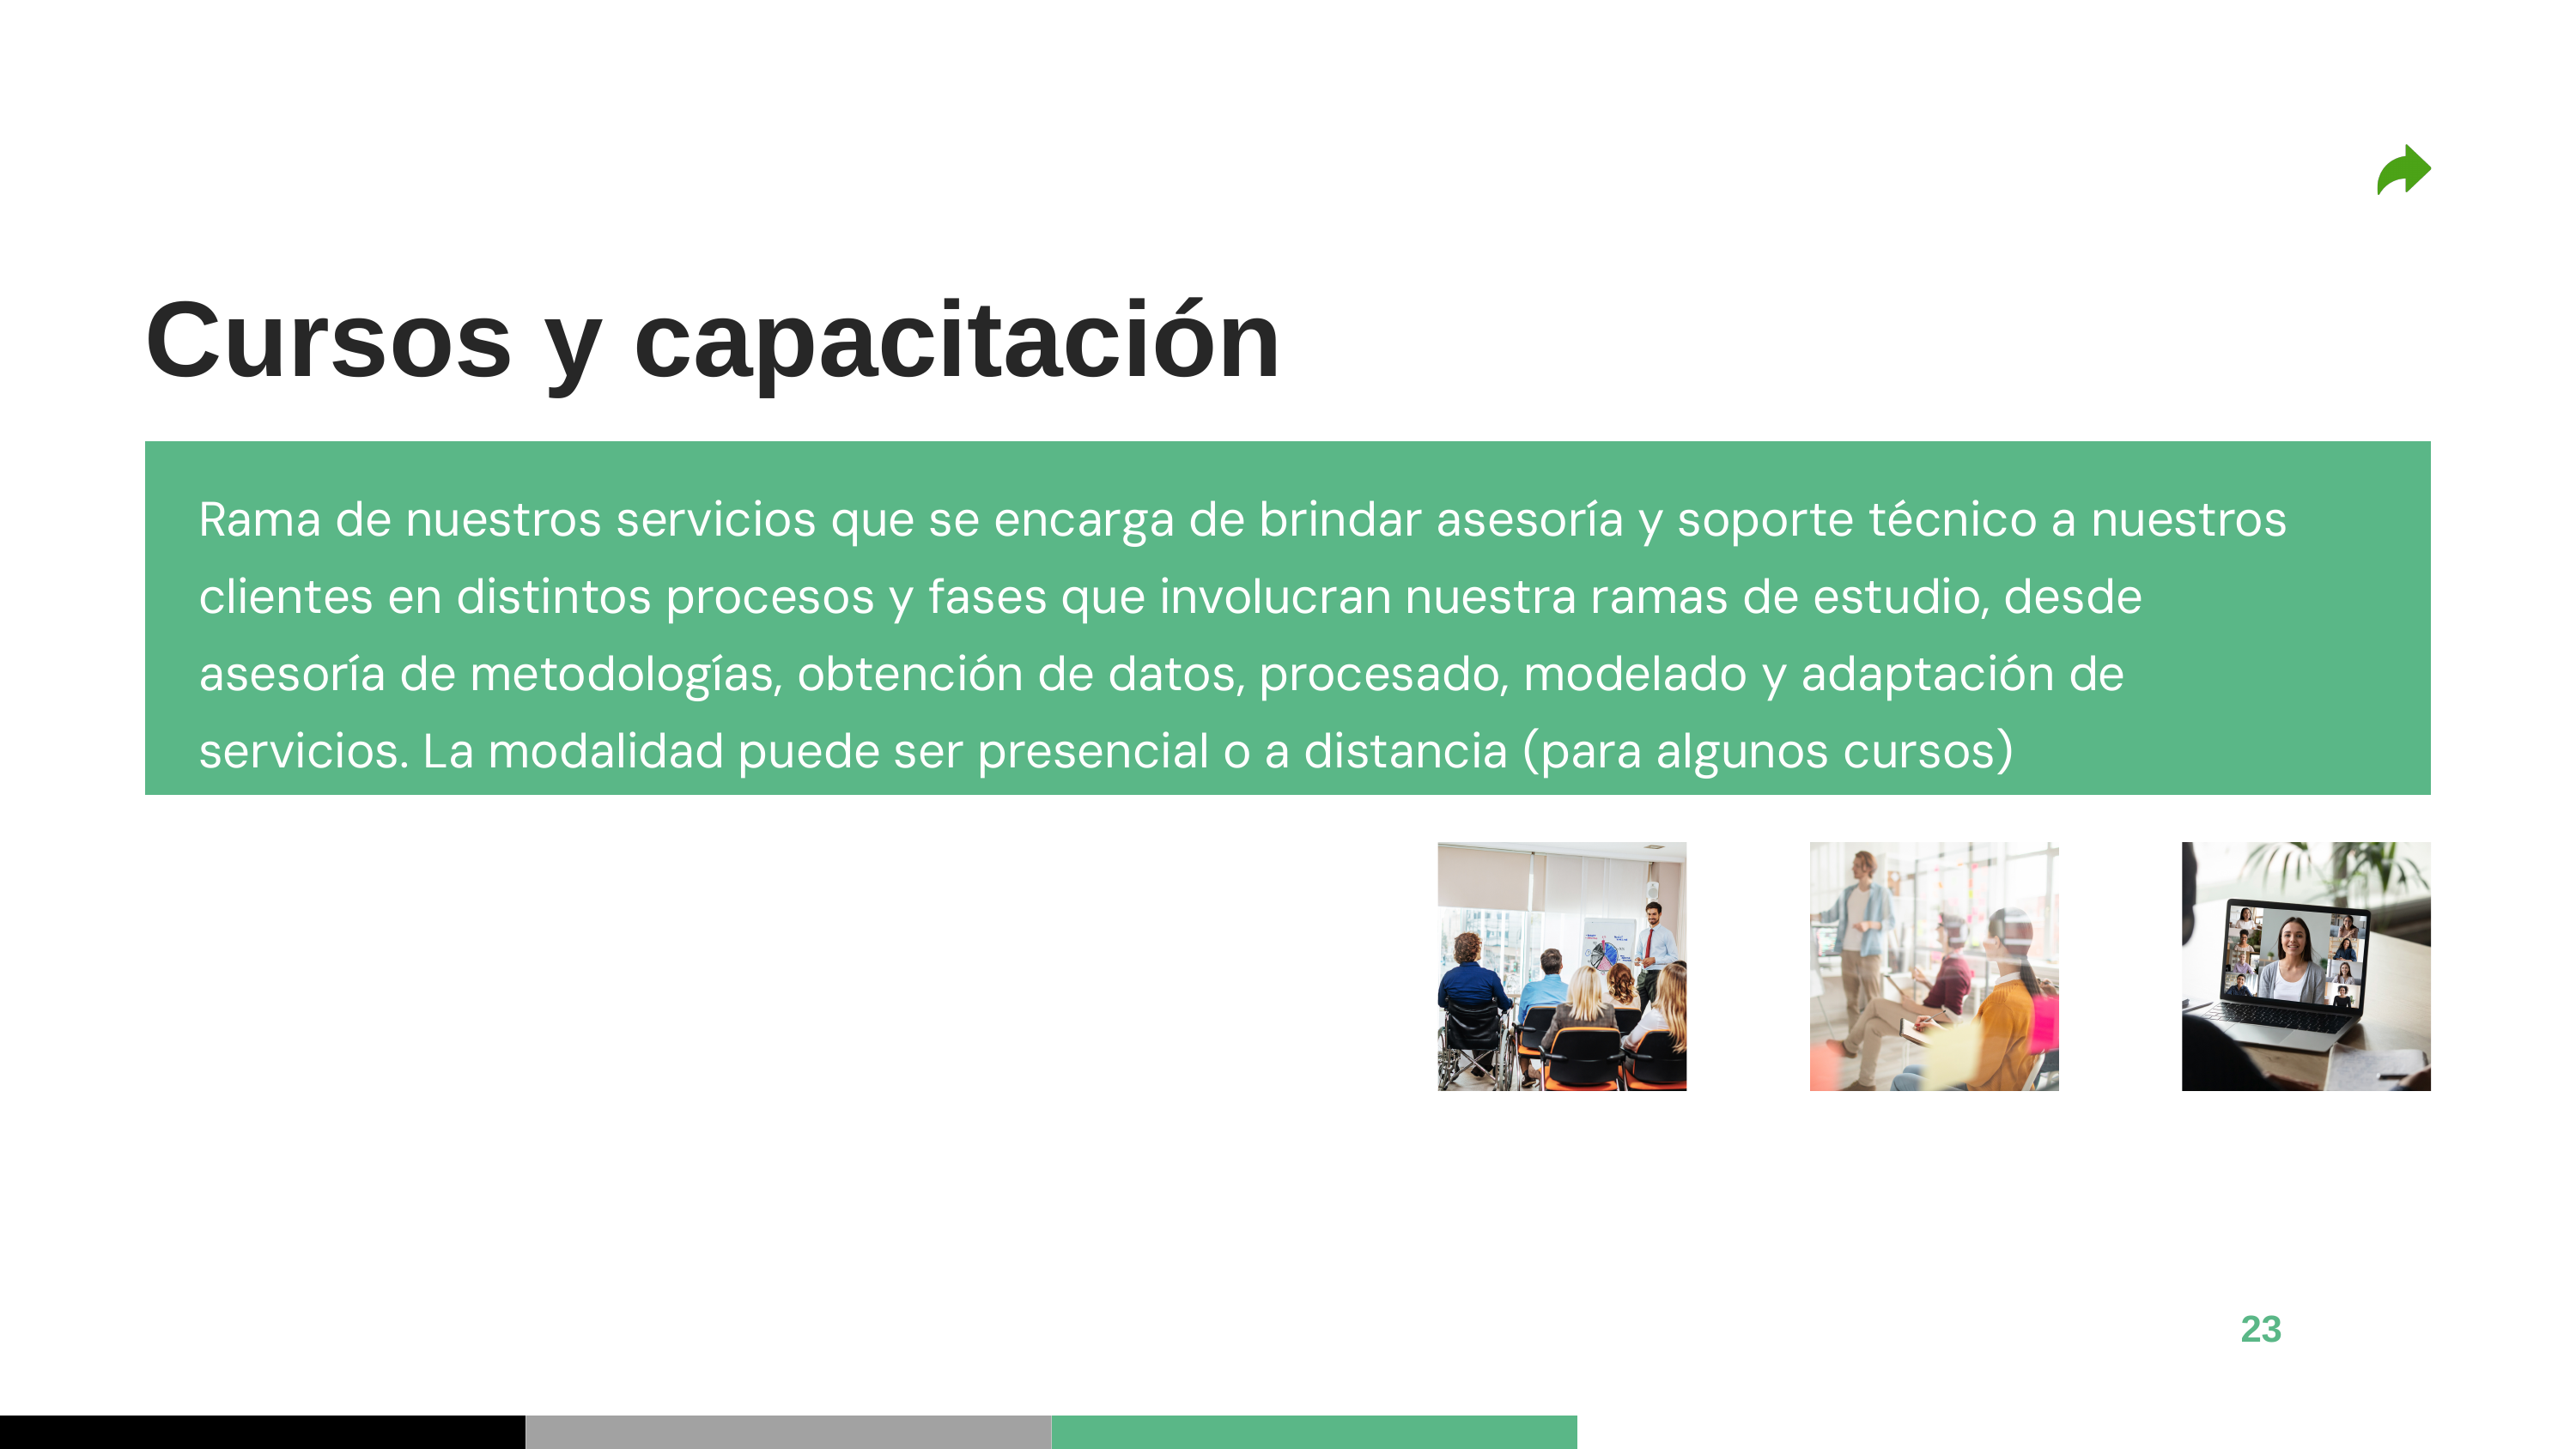

Cursos y capacitación

Rama de nuestros servicios que se encarga de brindar asesoría y soporte técnico a nuestros clientes en distintos procesos y fases que involucran nuestra ramas de estudio, desde asesoría de metodologías, obtención de datos, procesado, modelado y adaptación de servicios. La modalidad puede ser presencial o a distancia (para algunos cursos)

23